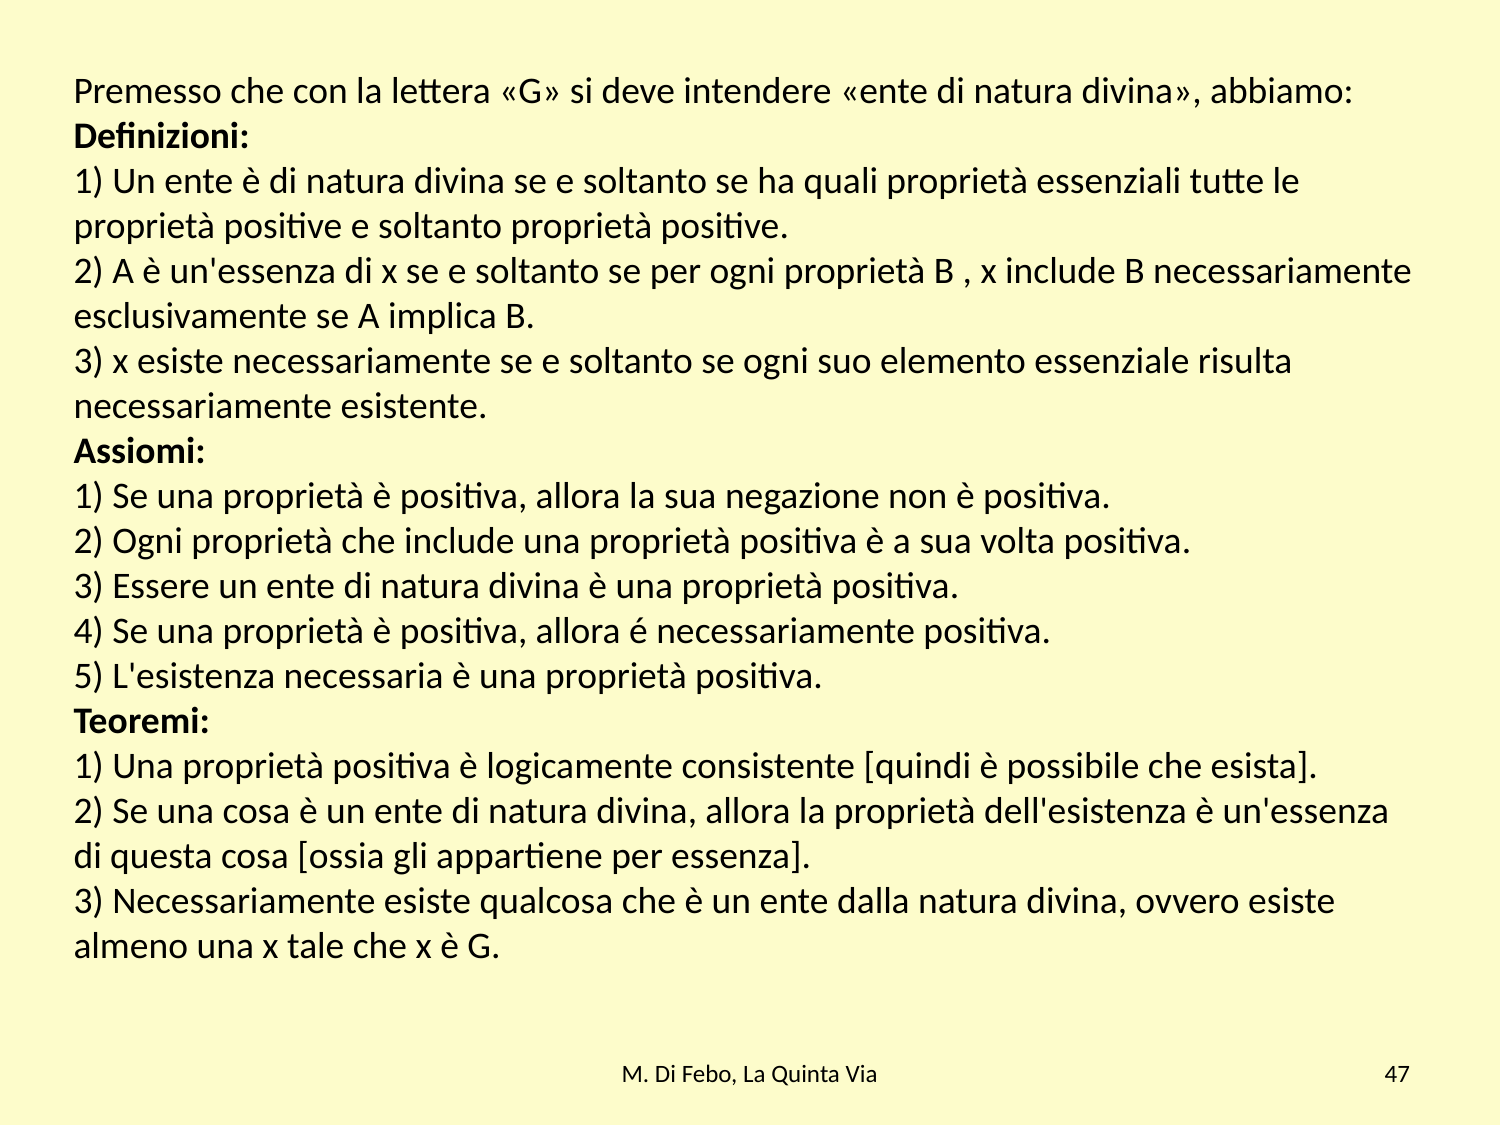

Premesso che con la lettera «G» si deve intendere «ente di natura divina», abbiamo:
Definizioni:
1) Un ente è di natura divina se e soltanto se ha quali proprietà essenziali tutte le proprietà positive e soltanto proprietà positive.
2) A è un'essenza di x se e soltanto se per ogni proprietà B , x include B necessariamente esclusivamente se A implica B.
3) x esiste necessariamente se e soltanto se ogni suo elemento essenziale risulta necessariamente esistente.
Assiomi:
1) Se una proprietà è positiva, allora la sua negazione non è positiva.
2) Ogni proprietà che include una proprietà positiva è a sua volta positiva.
3) Essere un ente di natura divina è una proprietà positiva.
4) Se una proprietà è positiva, allora é necessariamente positiva.
5) L'esistenza necessaria è una proprietà positiva.
Teoremi:
1) Una proprietà positiva è logicamente consistente [quindi è possibile che esista].
2) Se una cosa è un ente di natura divina, allora la proprietà dell'esistenza è un'essenza di questa cosa [ossia gli appartiene per essenza].
3) Necessariamente esiste qualcosa che è un ente dalla natura divina, ovvero esiste almeno una x tale che x è G.
M. Di Febo, La Quinta Via
47